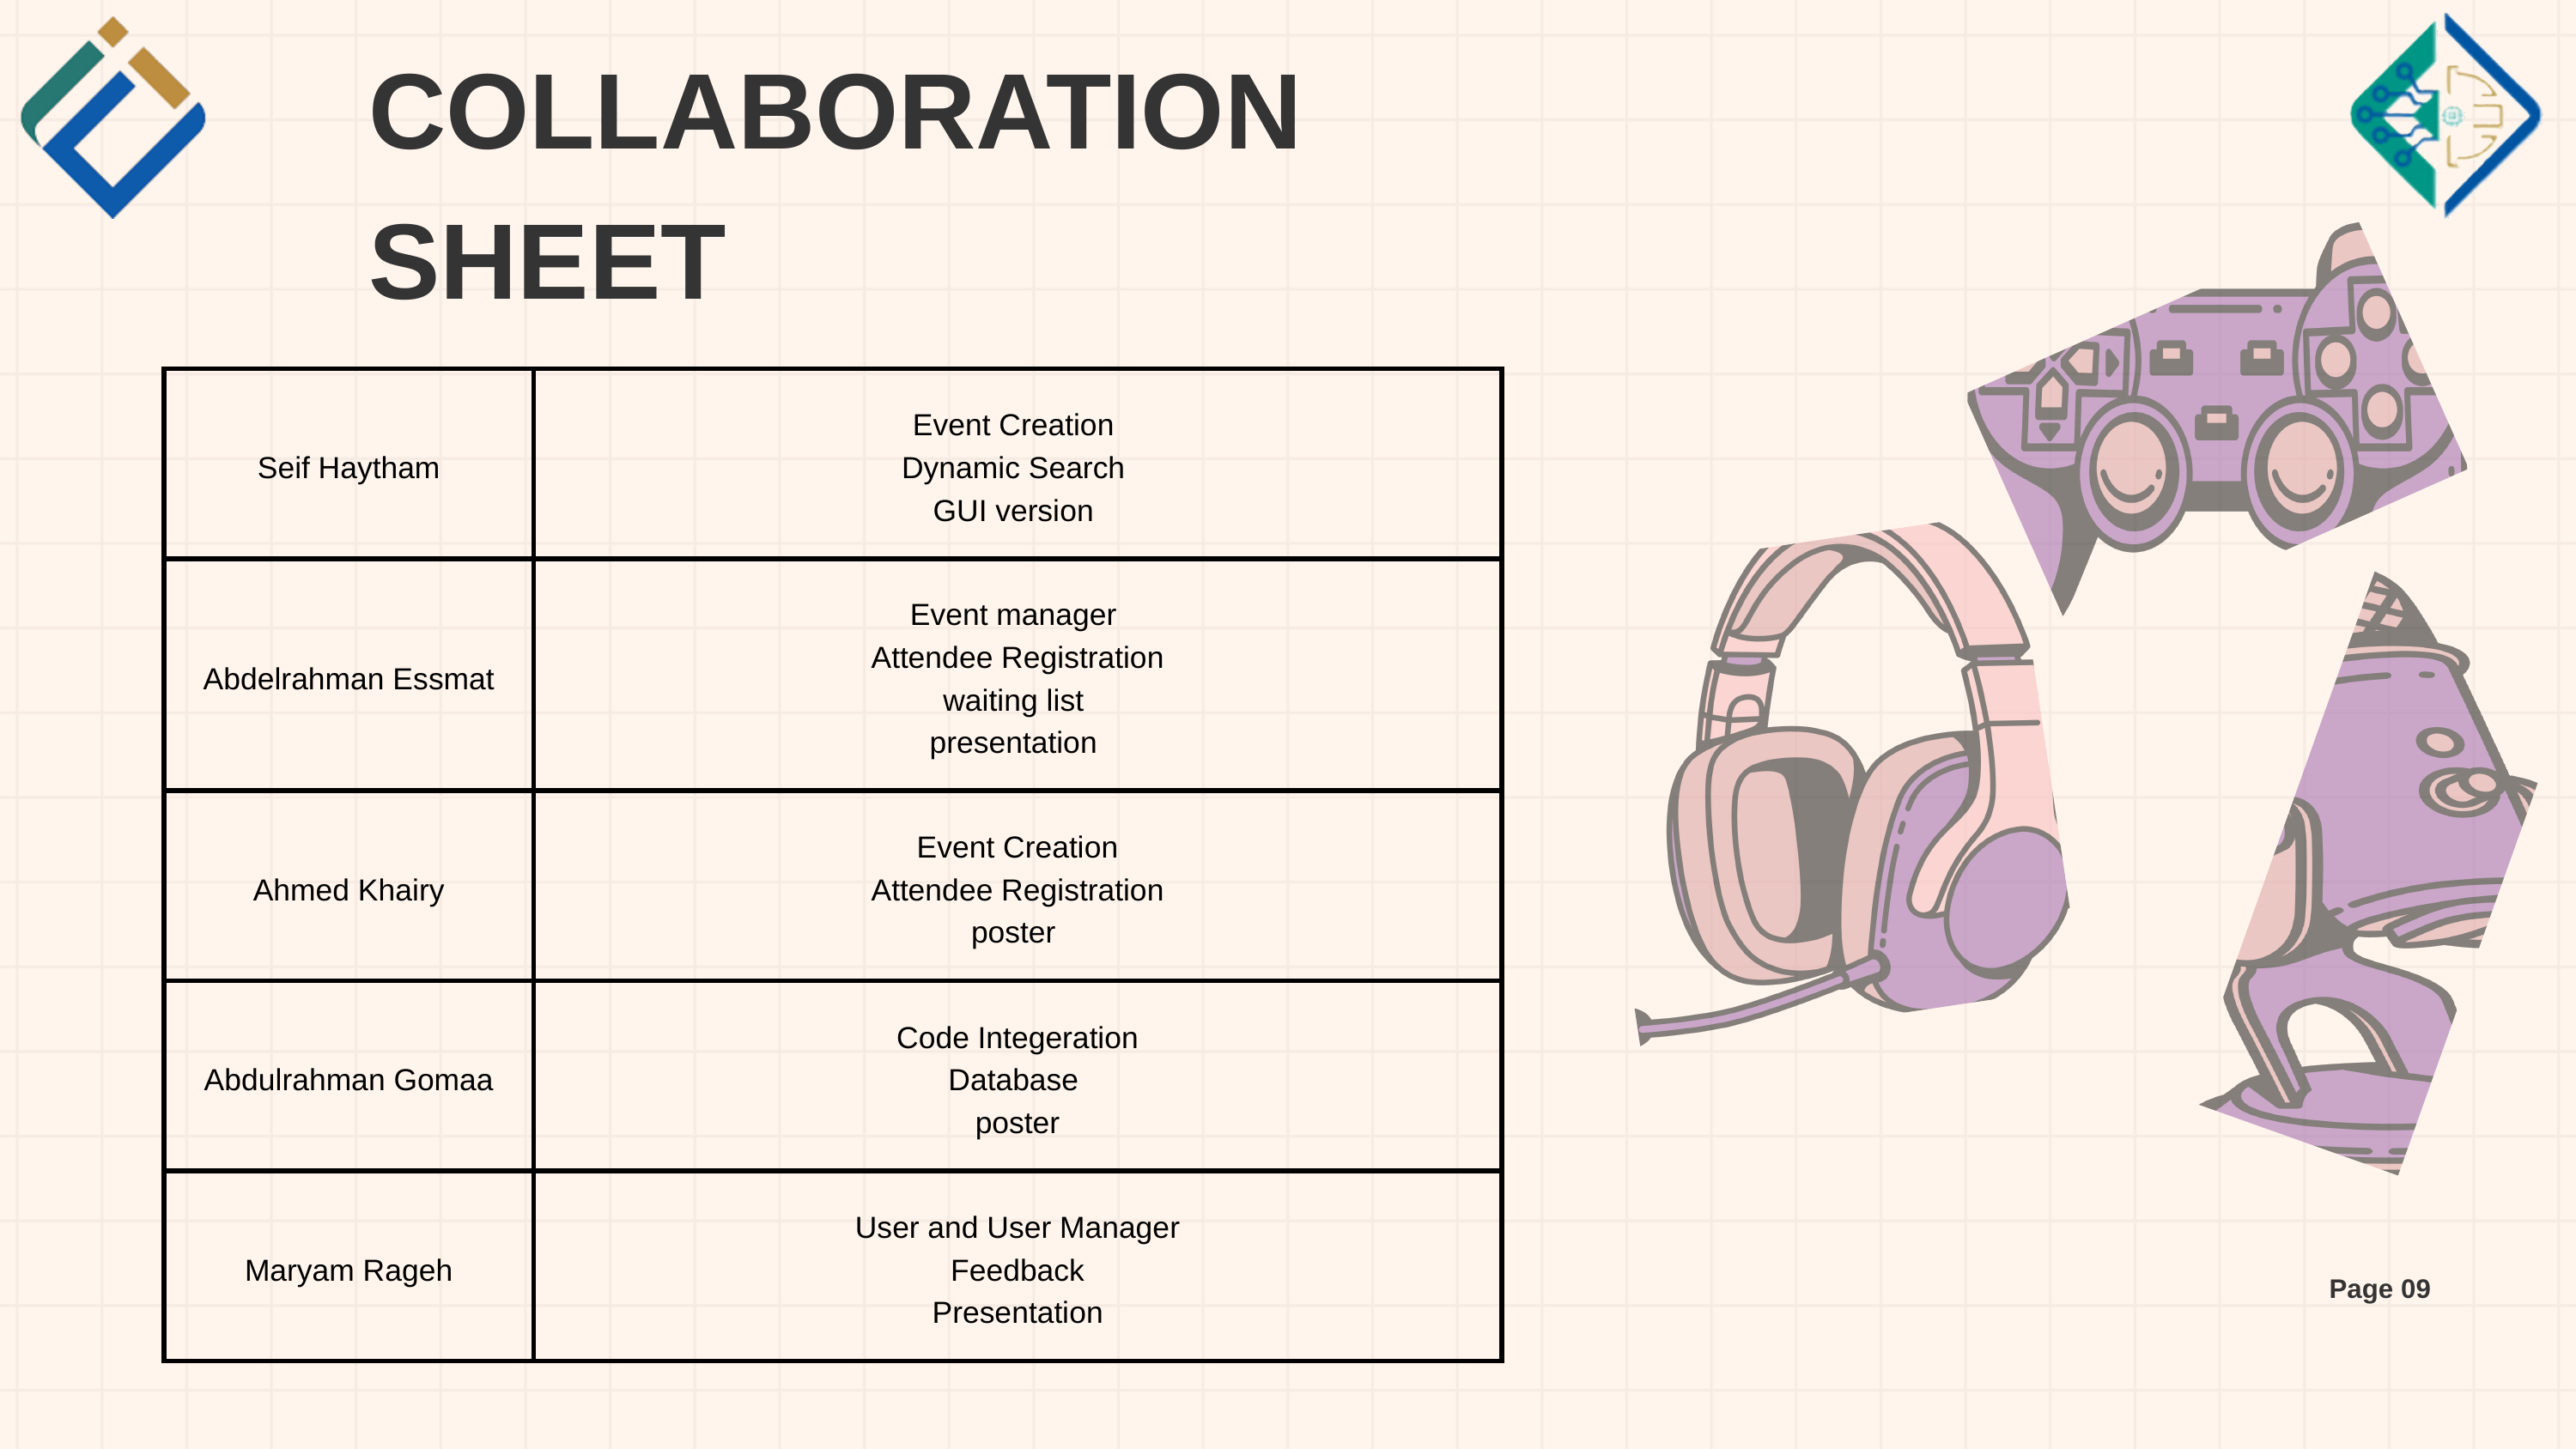

COLLABORATION SHEET

| Seif Haytham | Event Creation Dynamic Search GUI version |
| --- | --- |
| Abdelrahman Essmat | Event manager Attendee Registration waiting list presentation |
| Ahmed Khairy | Event Creation Attendee Registration poster |
| Abdulrahman Gomaa | Code Integeration Database poster |
| Maryam Rageh | User and User Manager Feedback Presentation |

Page 09